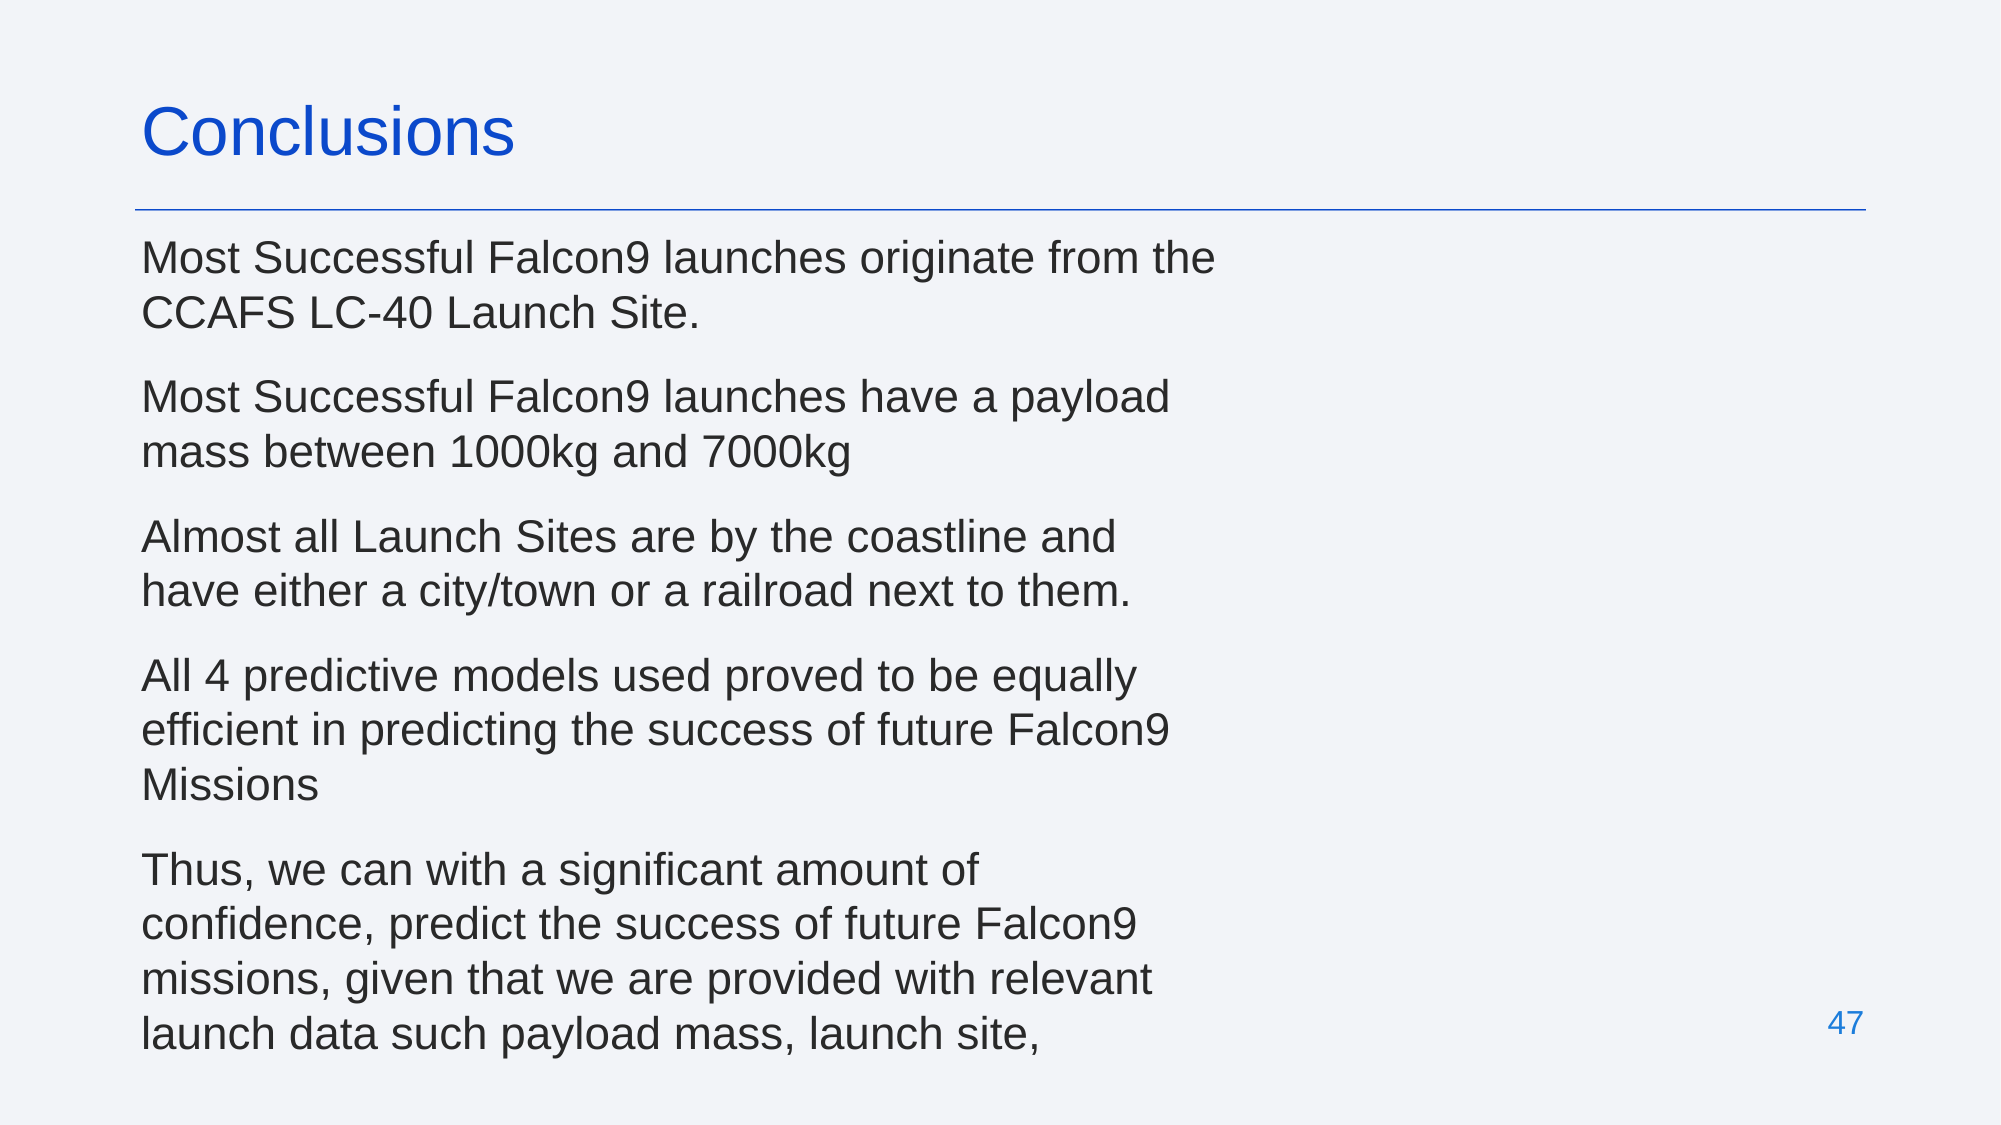

Conclusions
Most Successful Falcon9 launches originate from the CCAFS LC-40 Launch Site.
Most Successful Falcon9 launches have a payload mass between 1000kg and 7000kg
Almost all Launch Sites are by the coastline and have either a city/town or a railroad next to them.
All 4 predictive models used proved to be equally efficient in predicting the success of future Falcon9 Missions
Thus, we can with a significant amount of confidence, predict the success of future Falcon9 missions, given that we are provided with relevant launch data such payload mass, launch site,

47